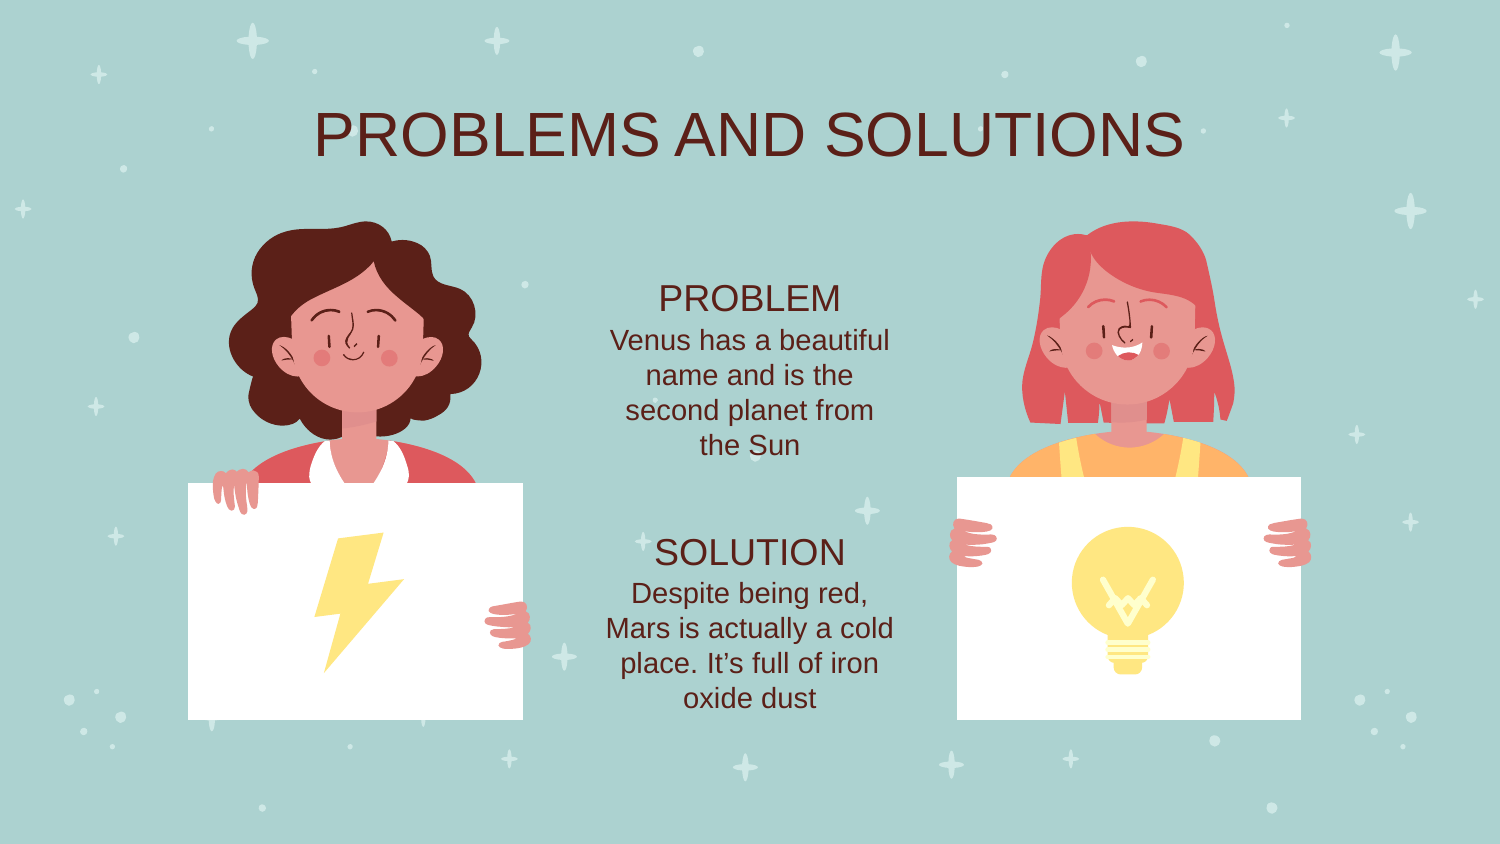

# PROBLEMS AND SOLUTIONS

PROBLEM
Venus has a beautiful name and is the second planet from the Sun

SOLUTION

Despite being red, Mars is actually a cold place. It’s full of iron oxide dust